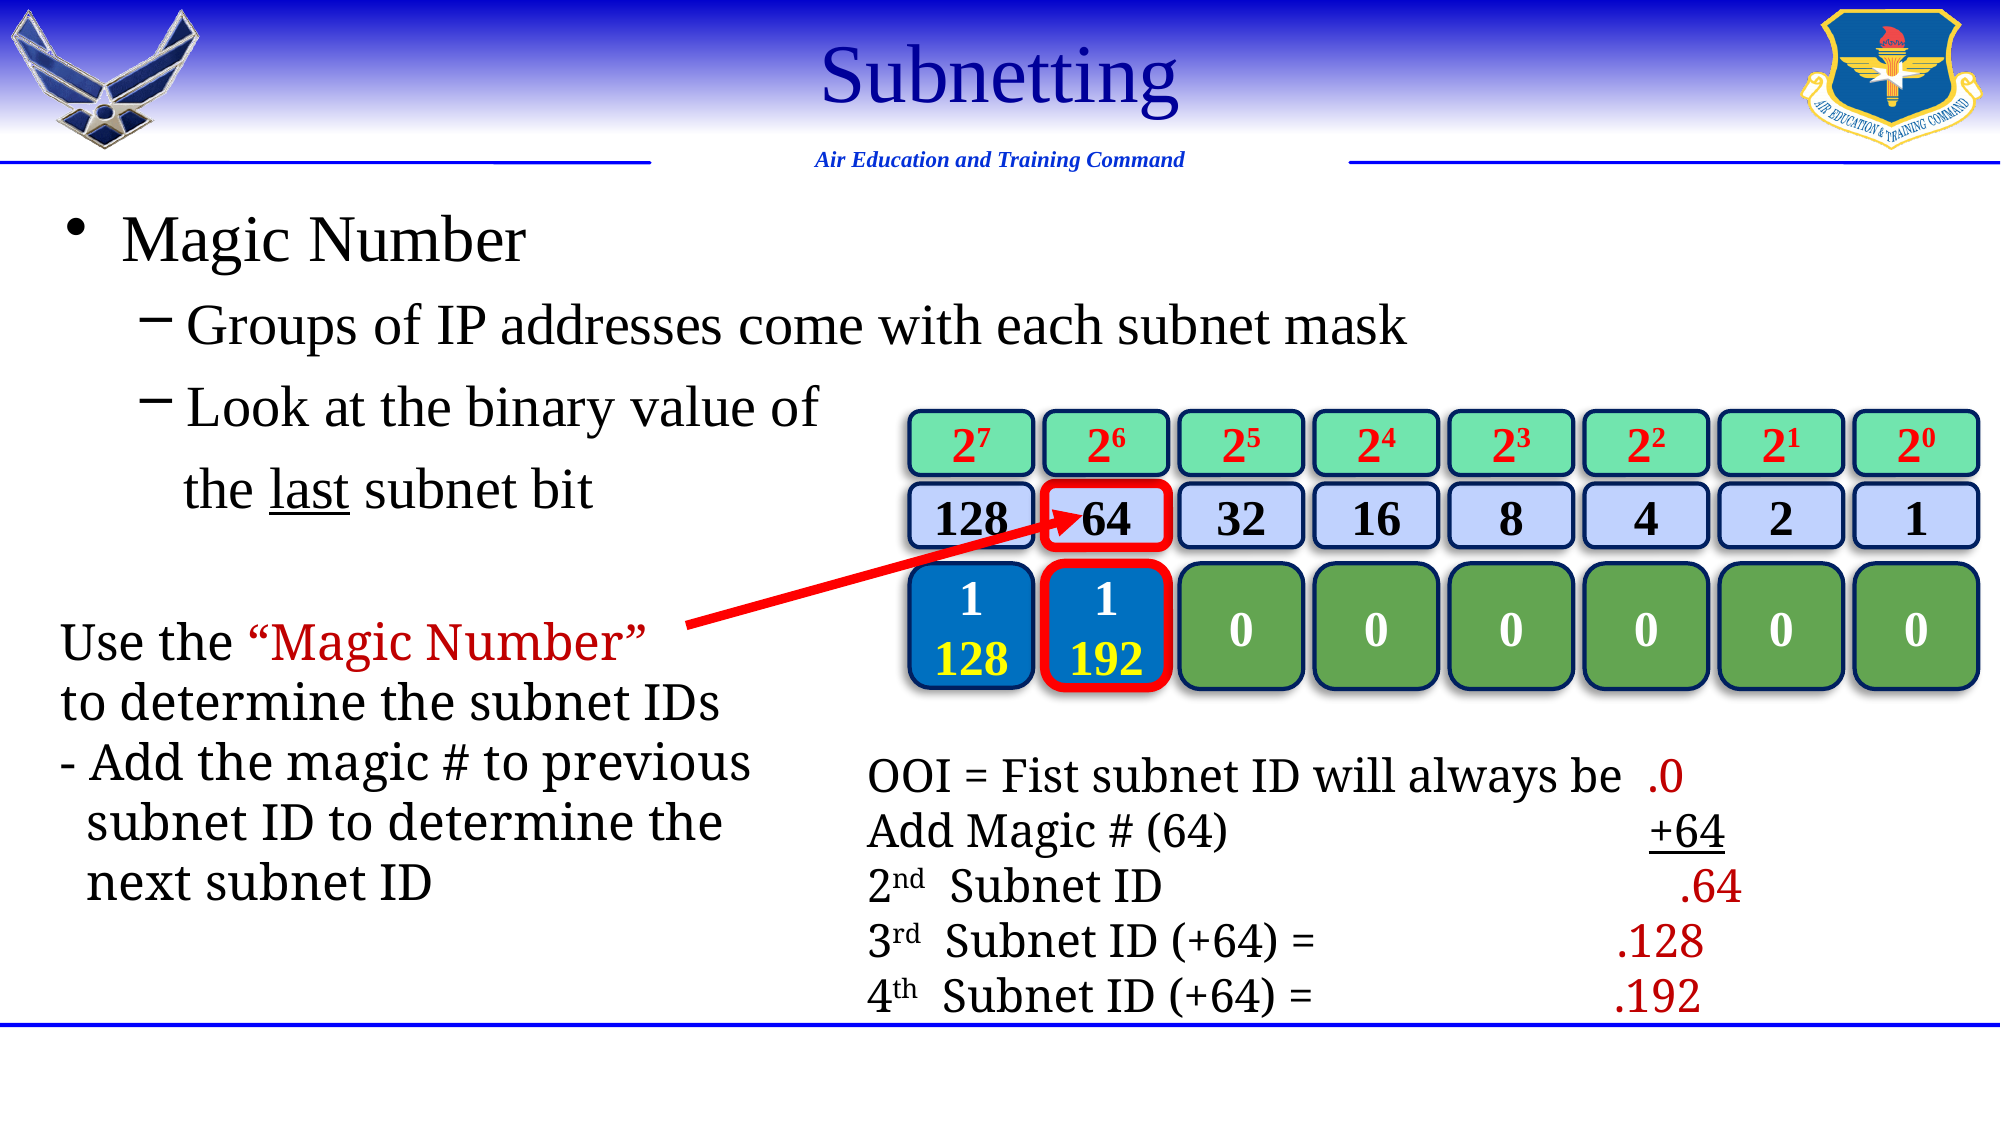

# Subnetting
Magic Number
Groups of IP addresses come with each subnet mask
Look at the binary value of
   the last subnet bit

27
26
25
24
23
22
21
20
128
64
32
16
8
4
2
1
1
128
1
192
0
0
0
0
0
0
Use the “Magic Number”
to determine the subnet IDs
- Add the magic # to previous
  subnet ID to determine the
  next subnet ID
OOI = Fist subnet ID will always be  .0
Add Magic # (64)                                   +64
2nd  Subnet ID                                           .64
3rd  Subnet ID (+64) =                         .128
4th  Subnet ID (+64) =                         .192